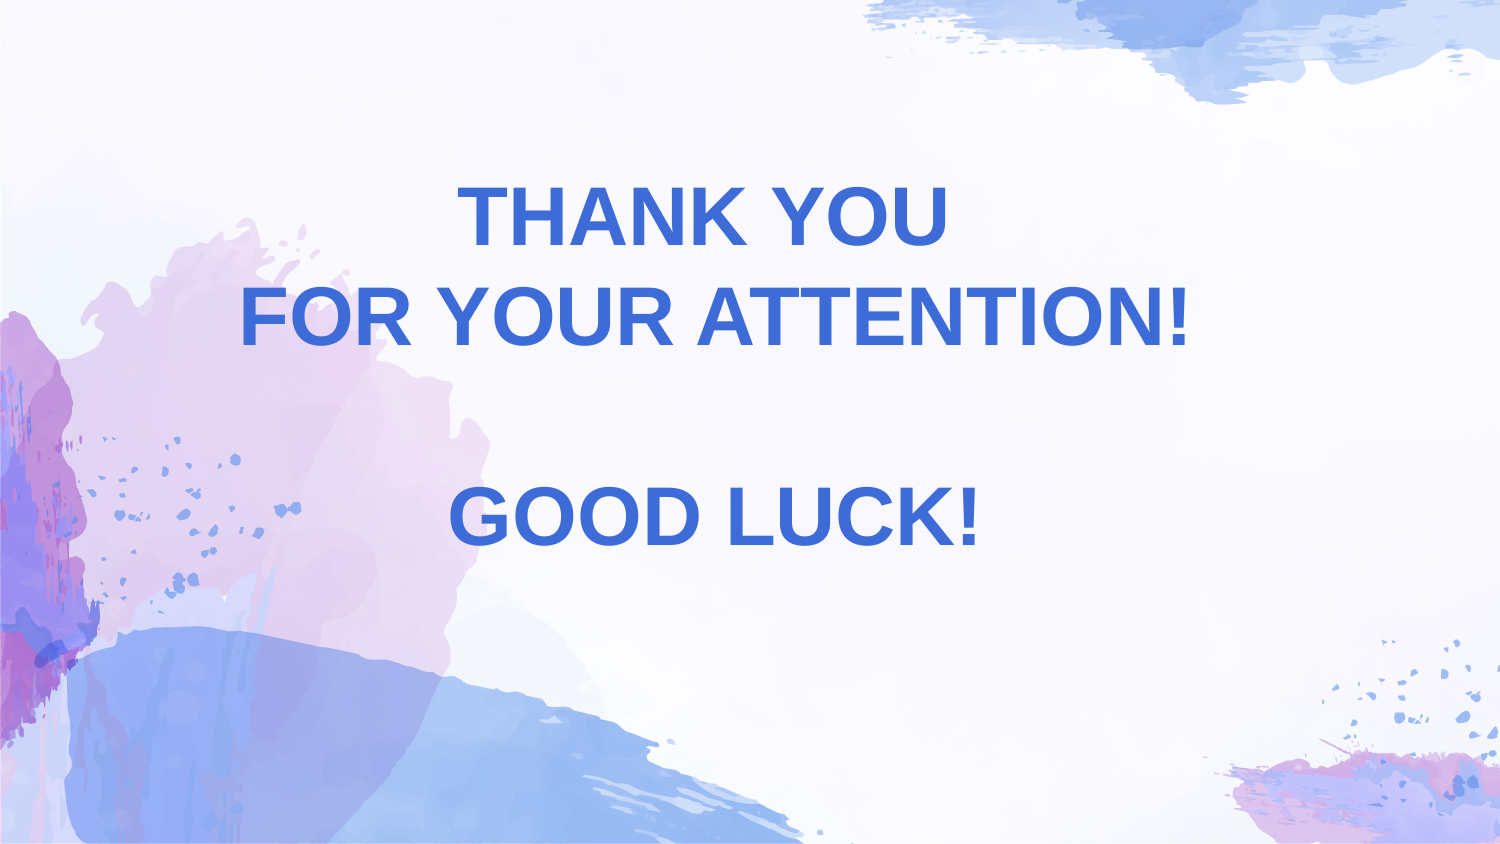

THANK YOU
FOR YOUR ATTENTION!

GOOD LUCK!
#